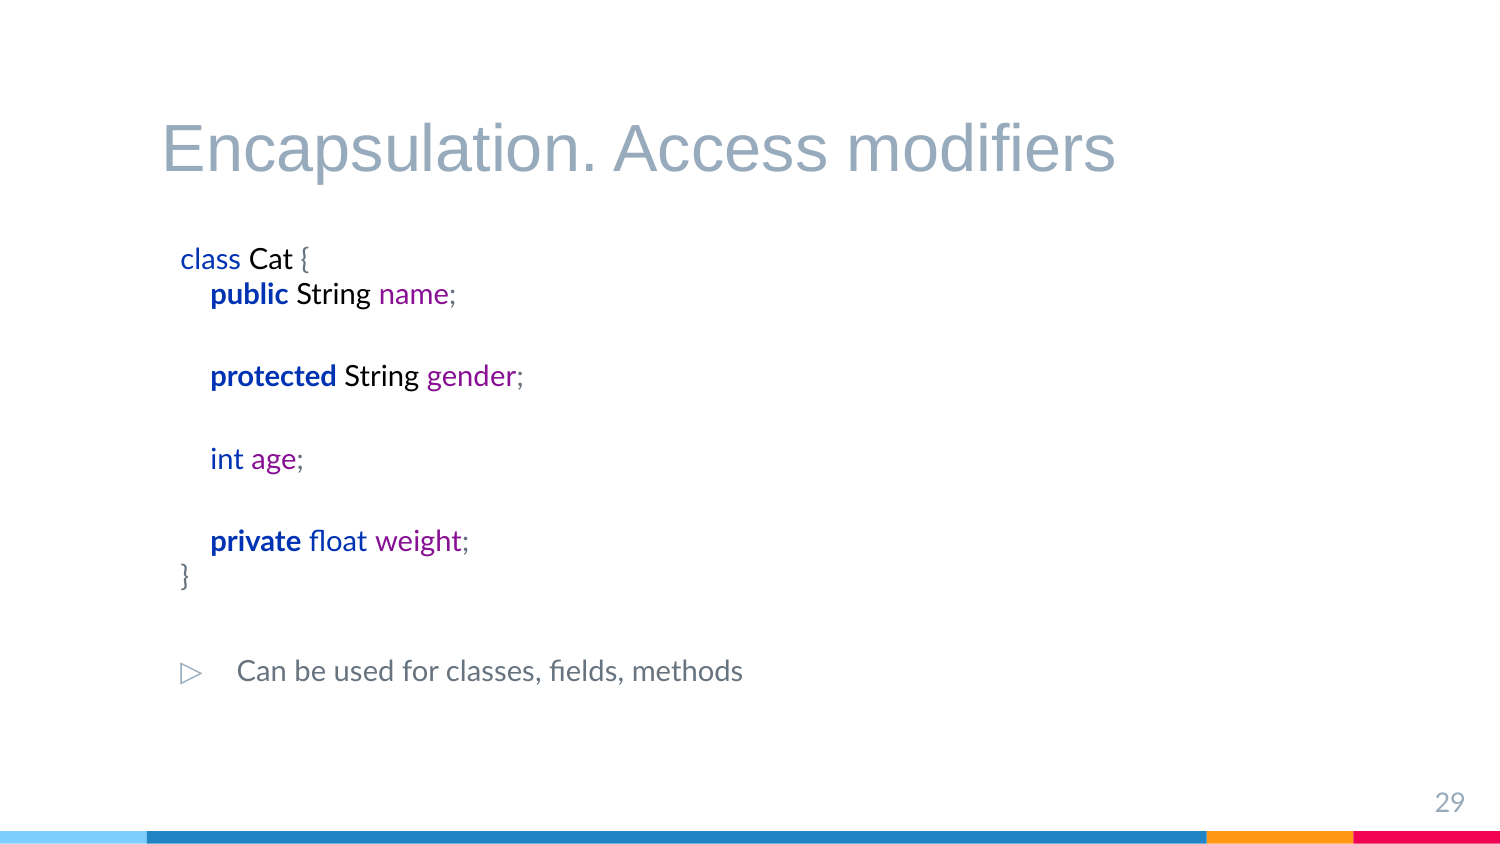

# Encapsulation. Access modifiers
class Cat {
    public String name;
    protected String gender;
    int age;
    private float weight;
}

Can be used for classes, fields, methods
29